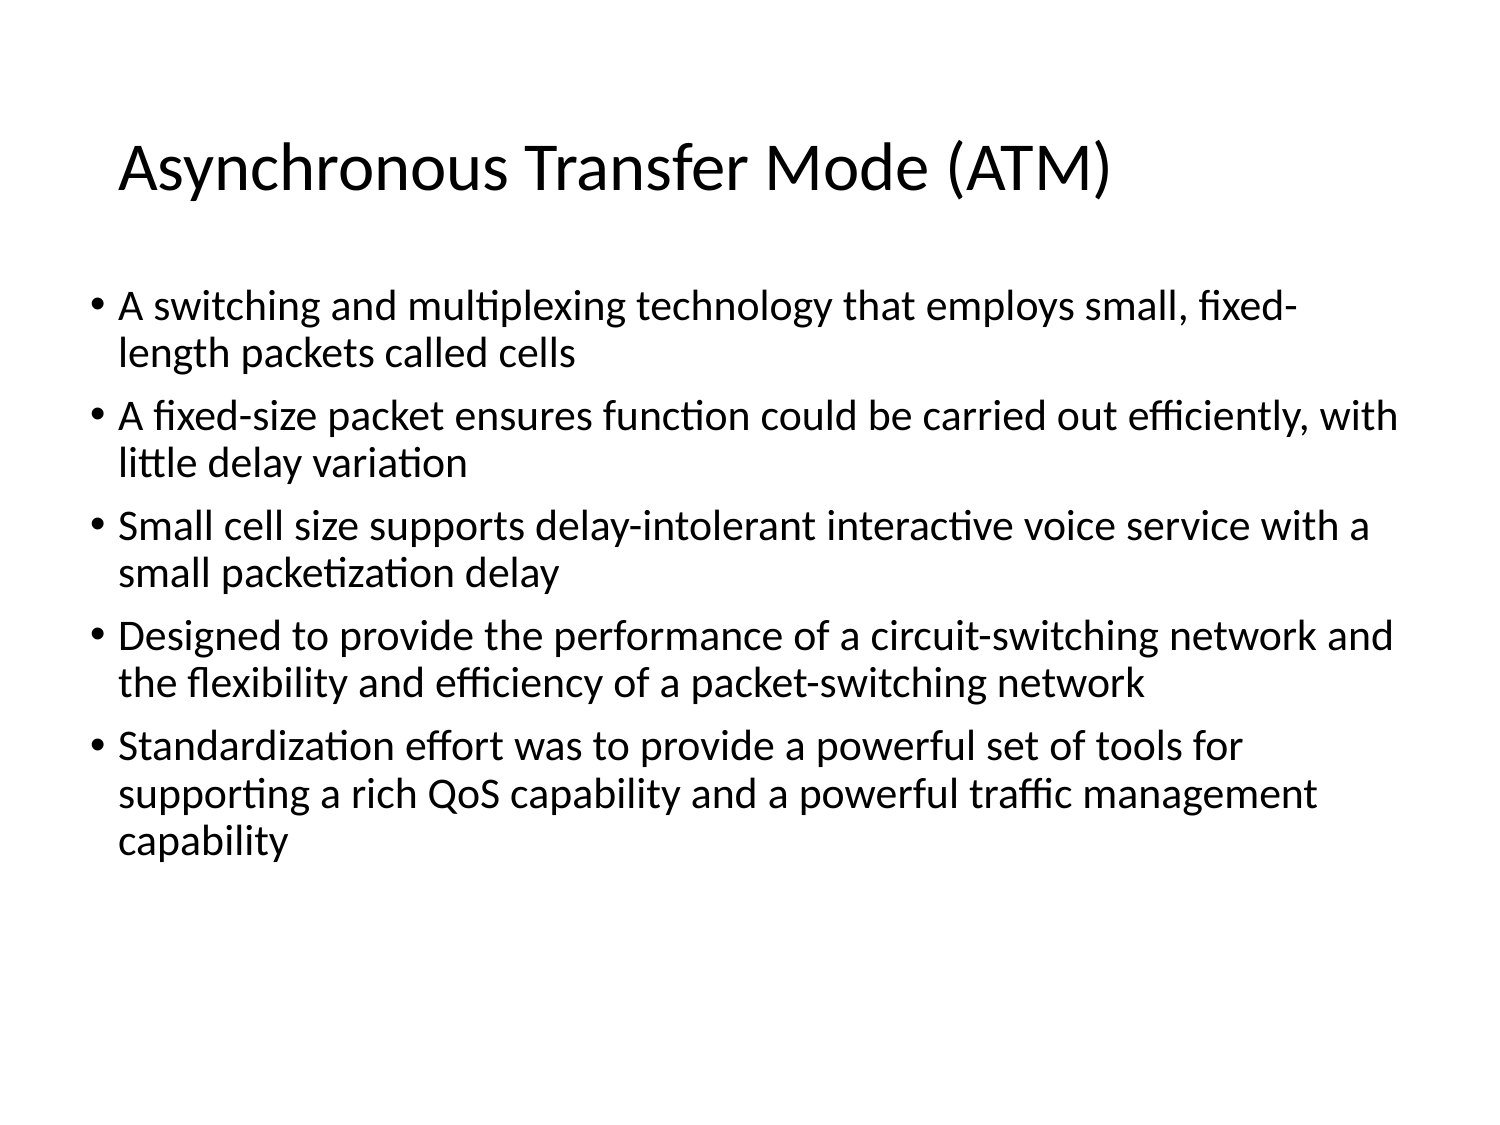

# Asynchronous Transfer Mode (ATM)
A switching and multiplexing technology that employs small, fixed-length packets called cells
A fixed-size packet ensures function could be carried out efficiently, with little delay variation
Small cell size supports delay-intolerant interactive voice service with a small packetization delay
Designed to provide the performance of a circuit-switching network and the flexibility and efficiency of a packet-switching network
Standardization effort was to provide a powerful set of tools for supporting a rich QoS capability and a powerful traffic management capability